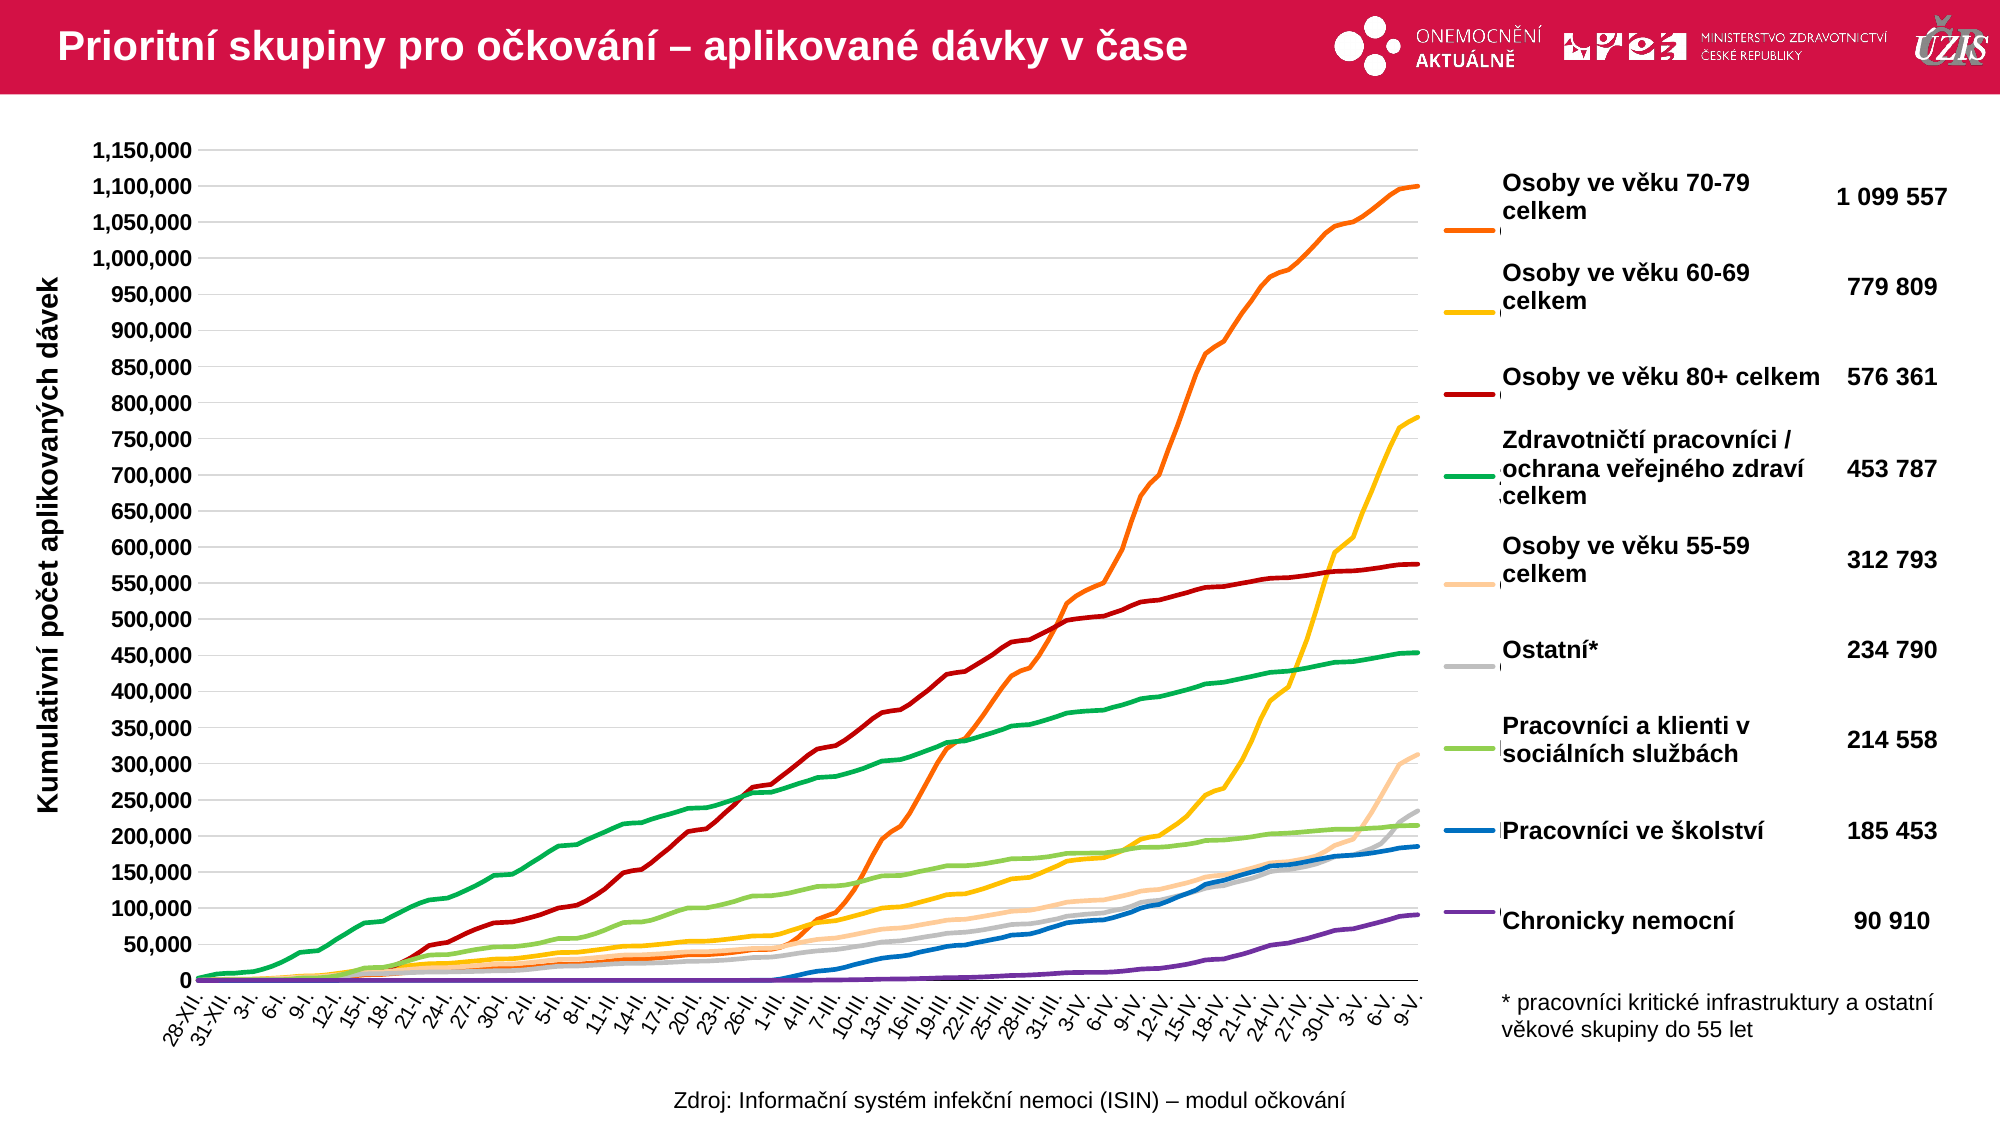

# Prioritní skupiny pro očkování – aplikované dávky v čase

### Chart

| Category | Osoby ve věku 70-79 celkem | Osoby ve věku 60-69 celkem | Osoby ve věku 80+ celkem | Zdravotničtí pracovníci / ochrana veřejného zdraví celkem | Osoby ve věku 55-59 celkem | Ostatní | Pracovníci a klienti v sociálních službách | Pracovníci ve školství | Chronicky nemocní |
|---|---|---|---|---|---|---|---|---|---|
| 28-XII. | 173.0 | 494.0 | 124.0 | 3089.0 | 310.0 | 164.0 | 86.0 | 0.0 | 0.0 |
| 29-XII. | 329.0 | 919.0 | 404.0 | 5938.0 | 644.0 | 276.0 | 396.0 | 0.0 | 0.0 |
| 30-XII. | 485.0 | 1379.0 | 598.0 | 8824.0 | 1017.0 | 425.0 | 687.0 | 0.0 | 0.0 |
| 31-XII. | 596.0 | 1527.0 | 716.0 | 9802.0 | 1130.0 | 471.0 | 882.0 | 0.0 | 1.0 |
| 1-I. | 604.0 | 1562.0 | 719.0 | 10047.0 | 1160.0 | 476.0 | 887.0 | 0.0 | 1.0 |
| 2-I. | 644.0 | 1719.0 | 731.0 | 11248.0 | 1287.0 | 519.0 | 887.0 | 0.0 | 1.0 |
| 3-I. | 673.0 | 1824.0 | 734.0 | 12117.0 | 1387.0 | 542.0 | 889.0 | 0.0 | 1.0 |
| 4-I. | 804.0 | 2308.0 | 764.0 | 15413.0 | 1809.0 | 665.0 | 892.0 | 0.0 | 1.0 |
| 5-I. | 953.0 | 2871.0 | 805.0 | 19590.0 | 2330.0 | 782.0 | 904.0 | 0.0 | 1.0 |
| 6-I. | 1190.0 | 3617.0 | 872.0 | 24888.0 | 2982.0 | 990.0 | 959.0 | 0.0 | 2.0 |
| 7-I. | 1643.0 | 4658.0 | 1275.0 | 31355.0 | 3818.0 | 1401.0 | 1574.0 | 0.0 | 3.0 |
| 8-I. | 2149.0 | 5855.0 | 2134.0 | 38687.0 | 4829.0 | 1947.0 | 3165.0 | 0.0 | 3.0 |
| 9-I. | 2328.0 | 6182.0 | 2320.0 | 40007.0 | 5043.0 | 2097.0 | 3469.0 | 0.0 | 3.0 |
| 10-I. | 2479.0 | 6454.0 | 2427.0 | 41177.0 | 5229.0 | 2291.0 | 3547.0 | 0.0 | 3.0 |
| 11-I. | 2933.0 | 7709.0 | 3061.0 | 48525.0 | 6267.0 | 3219.0 | 4463.0 | 0.0 | 3.0 |
| 12-I. | 3831.0 | 9435.0 | 4718.0 | 57106.0 | 7532.0 | 4665.0 | 6405.0 | 0.0 | 3.0 |
| 13-I. | 5031.0 | 11160.0 | 6419.0 | 64613.0 | 8874.0 | 6211.0 | 9276.0 | 1.0 | 3.0 |
| 14-I. | 6449.0 | 13162.0 | 8705.0 | 72605.0 | 10362.0 | 7711.0 | 13296.0 | 2.0 | 4.0 |
| 15-I. | 7681.0 | 15091.0 | 10993.0 | 79564.0 | 11740.0 | 9061.0 | 17141.0 | 2.0 | 6.0 |
| 16-I. | 8035.0 | 15439.0 | 12501.0 | 80665.0 | 11929.0 | 9223.0 | 17757.0 | 2.0 | 6.0 |
| 17-I. | 8260.0 | 15692.0 | 14151.0 | 81877.0 | 12067.0 | 9335.0 | 17999.0 | 2.0 | 6.0 |
| 18-I. | 9247.0 | 17309.0 | 18854.0 | 88645.0 | 13097.0 | 9877.0 | 20662.0 | 2.0 | 7.0 |
| 19-I. | 10233.0 | 18944.0 | 24560.0 | 95145.0 | 14256.0 | 10337.0 | 24187.0 | 2.0 | 7.0 |
| 20-I. | 11351.0 | 20606.0 | 31089.0 | 101501.0 | 15428.0 | 10816.0 | 28112.0 | 2.0 | 7.0 |
| 21-I. | 12499.0 | 22041.0 | 39376.0 | 107102.0 | 16500.0 | 11265.0 | 31901.0 | 3.0 | 10.0 |
| 22-I. | 13354.0 | 23084.0 | 48304.0 | 111349.0 | 17348.0 | 11600.0 | 34982.0 | 3.0 | 11.0 |
| 23-I. | 13563.0 | 23337.0 | 50771.0 | 112729.0 | 17543.0 | 11688.0 | 35592.0 | 3.0 | 11.0 |
| 24-I. | 13696.0 | 23525.0 | 52606.0 | 113991.0 | 17676.0 | 11751.0 | 35718.0 | 3.0 | 11.0 |
| 25-I. | 14226.0 | 24491.0 | 58755.0 | 118894.0 | 18413.0 | 11970.0 | 37639.0 | 3.0 | 11.0 |
| 26-I. | 14864.0 | 25770.0 | 65116.0 | 124814.0 | 19387.0 | 12203.0 | 40294.0 | 3.0 | 11.0 |
| 27-I. | 15446.0 | 26885.0 | 70609.0 | 130881.0 | 20339.0 | 12469.0 | 42669.0 | 3.0 | 11.0 |
| 28-I. | 16051.0 | 28119.0 | 75247.0 | 137697.0 | 21267.0 | 12797.0 | 44465.0 | 3.0 | 12.0 |
| 29-I. | 16696.0 | 29508.0 | 79585.0 | 145333.0 | 22402.0 | 13311.0 | 46309.0 | 3.0 | 12.0 |
| 30-I. | 16829.0 | 29742.0 | 80213.0 | 146092.0 | 22548.0 | 13405.0 | 46488.0 | 3.0 | 12.0 |
| 31-I. | 16976.0 | 29956.0 | 80872.0 | 146844.0 | 22669.0 | 13601.0 | 46551.0 | 3.0 | 12.0 |
| 1-II. | 17593.0 | 31256.0 | 83805.0 | 153931.0 | 23639.0 | 14283.0 | 47841.0 | 3.0 | 12.0 |
| 2-II. | 18446.0 | 32887.0 | 87130.0 | 162152.0 | 24845.0 | 15452.0 | 49509.0 | 5.0 | 12.0 |
| 3-II. | 19587.0 | 34609.0 | 90723.0 | 169981.0 | 26207.0 | 16864.0 | 51701.0 | 6.0 | 12.0 |
| 4-II. | 20914.0 | 36586.0 | 95492.0 | 178557.0 | 27691.0 | 18382.0 | 55056.0 | 6.0 | 12.0 |
| 5-II. | 22055.0 | 38457.0 | 100235.0 | 186015.0 | 28990.0 | 19615.0 | 58031.0 | 6.0 | 13.0 |
| 6-II. | 22213.0 | 38714.0 | 102014.0 | 187027.0 | 29139.0 | 19797.0 | 58073.0 | 6.0 | 13.0 |
| 7-II. | 22380.0 | 38902.0 | 104119.0 | 187965.0 | 29281.0 | 19902.0 | 58251.0 | 6.0 | 13.0 |
| 8-II. | 23322.0 | 40431.0 | 110163.0 | 194290.0 | 30349.0 | 20566.0 | 60981.0 | 6.0 | 14.0 |
| 9-II. | 24446.0 | 41986.0 | 117687.0 | 199917.0 | 31452.0 | 21290.0 | 64755.0 | 7.0 | 14.0 |
| 10-II. | 25757.0 | 43655.0 | 126395.0 | 205422.0 | 32679.0 | 22050.0 | 69565.0 | 7.0 | 14.0 |
| 11-II. | 27469.0 | 45609.0 | 137561.0 | 211231.0 | 33921.0 | 22908.0 | 75008.0 | 8.0 | 14.0 |
| 12-II. | 28926.0 | 47280.0 | 148935.0 | 216647.0 | 35061.0 | 23508.0 | 80029.0 | 9.0 | 15.0 |
| 13-II. | 29260.0 | 47558.0 | 151833.0 | 217811.0 | 35253.0 | 23588.0 | 80742.0 | 10.0 | 15.0 |
| 14-II. | 29345.0 | 47678.0 | 153621.0 | 218340.0 | 35333.0 | 23628.0 | 80875.0 | 10.0 | 16.0 |
| 15-II. | 30293.0 | 48774.0 | 162501.0 | 222894.0 | 36050.0 | 24038.0 | 83192.0 | 10.0 | 18.0 |
| 16-II. | 31505.0 | 49970.0 | 173058.0 | 226717.0 | 36786.0 | 24368.0 | 87388.0 | 11.0 | 18.0 |
| 17-II. | 32768.0 | 51235.0 | 183175.0 | 230186.0 | 37680.0 | 24977.0 | 92014.0 | 11.0 | 18.0 |
| 18-II. | 34118.0 | 52845.0 | 194920.0 | 233960.0 | 38634.0 | 25667.0 | 96589.0 | 12.0 | 21.0 |
| 19-II. | 35390.0 | 54090.0 | 206010.0 | 238102.0 | 39522.0 | 26495.0 | 100241.0 | 17.0 | 26.0 |
| 20-II. | 35521.0 | 54257.0 | 208185.0 | 238719.0 | 39613.0 | 26615.0 | 100403.0 | 18.0 | 26.0 |
| 21-II. | 35584.0 | 54330.0 | 209811.0 | 238990.0 | 39657.0 | 26684.0 | 100406.0 | 18.0 | 26.0 |
| 22-II. | 36450.0 | 55339.0 | 219790.0 | 242095.0 | 40356.0 | 27406.0 | 102902.0 | 18.0 | 31.0 |
| 23-II. | 37491.0 | 56644.0 | 231723.0 | 246305.0 | 41169.0 | 28116.0 | 105854.0 | 20.0 | 33.0 |
| 24-II. | 38904.0 | 58179.0 | 242854.0 | 250359.0 | 42115.0 | 29151.0 | 109163.0 | 22.0 | 36.0 |
| 25-II. | 40563.0 | 59824.0 | 256136.0 | 255262.0 | 43170.0 | 30253.0 | 113411.0 | 51.0 | 45.0 |
| 26-II. | 42522.0 | 61487.0 | 267467.0 | 259741.0 | 44220.0 | 31594.0 | 116890.0 | 90.0 | 53.0 |
| 27-II. | 42835.0 | 61657.0 | 269676.0 | 260163.0 | 44330.0 | 31885.0 | 117057.0 | 114.0 | 54.0 |
| 28-II. | 42977.0 | 61847.0 | 271328.0 | 260472.0 | 44538.0 | 32240.0 | 117162.0 | 196.0 | 54.0 |
| 1-III. | 45626.0 | 64311.0 | 281202.0 | 264153.0 | 46184.0 | 33759.0 | 118846.0 | 1789.0 | 63.0 |
| 2-III. | 50989.0 | 68465.0 | 290930.0 | 268313.0 | 49344.0 | 35713.0 | 120960.0 | 4487.0 | 69.0 |
| 3-III. | 60111.0 | 72414.0 | 301116.0 | 272589.0 | 52005.0 | 37725.0 | 124091.0 | 7338.0 | 135.0 |
| 4-III. | 72399.0 | 76680.0 | 311692.0 | 276276.0 | 54468.0 | 39413.0 | 127010.0 | 10337.0 | 247.0 |
| 5-III. | 84377.0 | 79973.0 | 320315.0 | 280783.0 | 56685.0 | 40877.0 | 130042.0 | 12716.0 | 345.0 |
| 6-III. | 89257.0 | 81361.0 | 322805.0 | 281648.0 | 57797.0 | 41720.0 | 130463.0 | 13883.0 | 471.0 |
| 7-III. | 93886.0 | 82681.0 | 325015.0 | 282383.0 | 58691.0 | 42678.0 | 130763.0 | 15292.0 | 619.0 |
| 8-III. | 107949.0 | 85701.0 | 332659.0 | 285723.0 | 60940.0 | 44457.0 | 131952.0 | 18069.0 | 734.0 |
| 9-III. | 125412.0 | 89198.0 | 341954.0 | 289372.0 | 63393.0 | 46623.0 | 134437.0 | 21827.0 | 932.0 |
| 10-III. | 148055.0 | 92602.0 | 351960.0 | 293462.0 | 65994.0 | 48390.0 | 137744.0 | 24826.0 | 1129.0 |
| 11-III. | 172943.0 | 96552.0 | 362443.0 | 298648.0 | 68634.0 | 50752.0 | 141518.0 | 27924.0 | 1378.0 |
| 12-III. | 195308.0 | 100112.0 | 370769.0 | 303677.0 | 70948.0 | 53065.0 | 144656.0 | 30666.0 | 1730.0 |
| 13-III. | 205793.0 | 101169.0 | 373106.0 | 304660.0 | 71901.0 | 53908.0 | 145081.0 | 32340.0 | 1827.0 |
| 14-III. | 213415.0 | 101869.0 | 374750.0 | 305652.0 | 72538.0 | 54712.0 | 145191.0 | 33425.0 | 1859.0 |
| 15-III. | 231189.0 | 104365.0 | 382205.0 | 309387.0 | 74134.0 | 56654.0 | 147518.0 | 35311.0 | 2161.0 |
| 16-III. | 253970.0 | 107848.0 | 392145.0 | 314054.0 | 76518.0 | 58751.0 | 150613.0 | 38889.0 | 2510.0 |
| 17-III. | 277209.0 | 111232.0 | 401598.0 | 318800.0 | 78748.0 | 60840.0 | 153086.0 | 41513.0 | 2854.0 |
| 18-III. | 300839.0 | 114628.0 | 412920.0 | 323568.0 | 80930.0 | 62779.0 | 155748.0 | 44054.0 | 3272.0 |
| 19-III. | 320532.0 | 118601.0 | 423748.0 | 329258.0 | 83392.0 | 65132.0 | 158643.0 | 46951.0 | 3746.0 |
| 20-III. | 329805.0 | 119489.0 | 426104.0 | 330742.0 | 84243.0 | 66026.0 | 158699.0 | 48449.0 | 3922.0 |
| 21-III. | 334655.0 | 119854.0 | 427712.0 | 331559.0 | 84583.0 | 66639.0 | 158715.0 | 48914.0 | 3958.0 |
| 22-III. | 350358.0 | 123245.0 | 435377.0 | 335269.0 | 86609.0 | 68229.0 | 159764.0 | 51738.0 | 4355.0 |
| 23-III. | 367902.0 | 126994.0 | 443200.0 | 339174.0 | 88831.0 | 70097.0 | 161344.0 | 54203.0 | 4837.0 |
| 24-III. | 386643.0 | 131465.0 | 451097.0 | 343004.0 | 91077.0 | 72499.0 | 163591.0 | 56671.0 | 5442.0 |
| 25-III. | 405107.0 | 135914.0 | 460781.0 | 347222.0 | 93270.0 | 74824.0 | 165781.0 | 59156.0 | 6081.0 |
| 26-III. | 421405.0 | 140496.0 | 468459.0 | 352105.0 | 95670.0 | 77274.0 | 168381.0 | 62683.0 | 6815.0 |
| 27-III. | 428439.0 | 141560.0 | 470298.0 | 353373.0 | 96455.0 | 77948.0 | 168596.0 | 63383.0 | 6977.0 |
| 28-III. | 432639.0 | 142639.0 | 471626.0 | 354213.0 | 97122.0 | 78350.0 | 168762.0 | 64197.0 | 7483.0 |
| 29-III. | 449657.0 | 147605.0 | 478089.0 | 357634.0 | 99475.0 | 80285.0 | 169731.0 | 67469.0 | 8139.0 |
| 30-III. | 470611.0 | 153191.0 | 484392.0 | 361477.0 | 102224.0 | 82805.0 | 171194.0 | 71921.0 | 8896.0 |
| 31-III. | 494020.0 | 158690.0 | 491289.0 | 365538.0 | 105093.0 | 85243.0 | 173431.0 | 75703.0 | 9770.0 |
| 1-IV. | 521771.0 | 165005.0 | 498461.0 | 370058.0 | 108280.0 | 88815.0 | 175842.0 | 79770.0 | 10705.0 |
| 2-IV. | 532082.0 | 166794.0 | 500492.0 | 371597.0 | 109398.0 | 90105.0 | 176109.0 | 81191.0 | 10938.0 |
| 3-IV. | 539441.0 | 168116.0 | 501970.0 | 372773.0 | 110256.0 | 91520.0 | 176259.0 | 82220.0 | 11058.0 |
| 4-IV. | 545244.0 | 168960.0 | 503299.0 | 373531.0 | 110956.0 | 92388.0 | 176304.0 | 83283.0 | 11126.0 |
| 5-IV. | 550416.0 | 169758.0 | 504200.0 | 374187.0 | 111429.0 | 93423.0 | 176336.0 | 83793.0 | 11175.0 |
| 6-IV. | 573361.0 | 174364.0 | 508543.0 | 378115.0 | 114165.0 | 96668.0 | 178071.0 | 86826.0 | 11768.0 |
| 7-IV. | 596746.0 | 179507.0 | 512886.0 | 381258.0 | 116844.0 | 98771.0 | 179816.0 | 90634.0 | 12681.0 |
| 8-IV. | 635444.0 | 187178.0 | 518904.0 | 385309.0 | 119874.0 | 102589.0 | 182404.0 | 94538.0 | 14083.0 |
| 9-IV. | 670661.0 | 195337.0 | 523822.0 | 389822.0 | 123558.0 | 107904.0 | 184157.0 | 100014.0 | 15643.0 |
| 10-IV. | 687904.0 | 198429.0 | 525587.0 | 391586.0 | 125040.0 | 109727.0 | 184276.0 | 103228.0 | 16266.0 |
| 11-IV. | 699918.0 | 200177.0 | 526644.0 | 392677.0 | 125864.0 | 110827.0 | 184388.0 | 105070.0 | 16586.0 |
| 12-IV. | 735308.0 | 208758.0 | 529999.0 | 395775.0 | 128888.0 | 113777.0 | 185250.0 | 109857.0 | 18266.0 |
| 13-IV. | 768177.0 | 217180.0 | 533528.0 | 398978.0 | 131988.0 | 116867.0 | 186912.0 | 115425.0 | 20172.0 |
| 14-IV. | 804282.0 | 227353.0 | 536894.0 | 402345.0 | 135044.0 | 119815.0 | 188318.0 | 120108.0 | 22287.0 |
| 15-IV. | 839713.0 | 242112.0 | 540887.0 | 406116.0 | 138677.0 | 123496.0 | 190415.0 | 125018.0 | 25055.0 |
| 16-IV. | 867608.0 | 256440.0 | 544159.0 | 410432.0 | 143027.0 | 127465.0 | 193669.0 | 132953.0 | 28250.0 |
| 17-IV. | 877175.0 | 262295.0 | 544866.0 | 411623.0 | 144833.0 | 130035.0 | 194038.0 | 136021.0 | 29124.0 |
| 18-IV. | 884813.0 | 265976.0 | 545401.0 | 412736.0 | 145763.0 | 131141.0 | 194274.0 | 138578.0 | 29609.0 |
| 19-IV. | 905033.0 | 285371.0 | 547696.0 | 415473.0 | 148869.0 | 135038.0 | 195652.0 | 142447.0 | 33117.0 |
| 20-IV. | 924482.0 | 305373.0 | 550081.0 | 418153.0 | 151971.0 | 138113.0 | 197034.0 | 146404.0 | 36266.0 |
| 21-IV. | 941252.0 | 331432.0 | 552335.0 | 420728.0 | 155180.0 | 141319.0 | 198687.0 | 149873.0 | 40085.0 |
| 22-IV. | 960335.0 | 362092.0 | 554892.0 | 423588.0 | 158977.0 | 145681.0 | 200920.0 | 153292.0 | 44315.0 |
| 23-IV. | 974120.0 | 386804.0 | 556725.0 | 426377.0 | 162610.0 | 150530.0 | 202868.0 | 158288.0 | 48639.0 |
| 24-IV. | 980045.0 | 396888.0 | 557283.0 | 427323.0 | 163533.0 | 152417.0 | 203259.0 | 159227.0 | 50230.0 |
| 25-IV. | 983843.0 | 406309.0 | 557615.0 | 428171.0 | 164372.0 | 153314.0 | 203907.0 | 160067.0 | 51705.0 |
| 26-IV. | 994360.0 | 438826.0 | 559093.0 | 430260.0 | 166624.0 | 155564.0 | 204803.0 | 162030.0 | 55038.0 |
| 27-IV. | 1006931.0 | 472137.0 | 560742.0 | 432419.0 | 169055.0 | 158019.0 | 206006.0 | 164546.0 | 57946.0 |
| 28-IV. | 1020398.0 | 512686.0 | 562670.0 | 435126.0 | 172193.0 | 161223.0 | 207119.0 | 167118.0 | 61600.0 |
| 29-IV. | 1034622.0 | 555772.0 | 564918.0 | 437763.0 | 178674.0 | 165925.0 | 208198.0 | 169530.0 | 65300.0 |
| 30-IV. | 1044175.0 | 592572.0 | 566318.0 | 440346.0 | 186850.0 | 171151.0 | 209159.0 | 171926.0 | 69247.0 |
| 1-V. | 1047660.0 | 603113.0 | 566665.0 | 440835.0 | 191230.0 | 172460.0 | 209255.0 | 172688.0 | 70478.0 |
| 2-V. | 1050140.0 | 613587.0 | 567008.0 | 441401.0 | 195528.0 | 173789.0 | 209366.0 | 173332.0 | 71403.0 |
| 3-V. | 1057508.0 | 647656.0 | 568136.0 | 443445.0 | 213134.0 | 177962.0 | 209906.0 | 174653.0 | 74572.0 |
| 4-V. | 1066924.0 | 677448.0 | 569855.0 | 445601.0 | 232746.0 | 182811.0 | 210828.0 | 176322.0 | 77848.0 |
| 5-V. | 1076991.0 | 709292.0 | 571701.0 | 447952.0 | 254565.0 | 189158.0 | 211418.0 | 178446.0 | 81142.0 |
| 6-V. | 1087527.0 | 739140.0 | 573902.0 | 450397.0 | 277149.0 | 202586.0 | 213002.0 | 180566.0 | 84657.0 |
| 7-V. | 1095508.0 | 765120.0 | 575642.0 | 452624.0 | 298921.0 | 218788.0 | 213957.0 | 183222.0 | 88596.0 |
| 8-V. | 1097853.0 | 773268.0 | 576003.0 | 453283.0 | 306370.0 | 227522.0 | 214313.0 | 184396.0 | 89976.0 |
| 9-V. | 1099557.0 | 779809.0 | 576361.0 | 453787.0 | 312793.0 | 234790.0 | 214558.0 | 185453.0 | 90910.0 |
| Osoby ve věku 70-79 celkem | 1 099 557 |
| --- | --- |
| Osoby ve věku 60-69 celkem | 779 809 |
| Osoby ve věku 80+ celkem | 576 361 |
| Zdravotničtí pracovníci / ochrana veřejného zdraví celkem | 453 787 |
| Osoby ve věku 55-59 celkem | 312 793 |
| Ostatní\* | 234 790 |
| Pracovníci a klienti v sociálních službách | 214 558 |
| Pracovníci ve školství | 185 453 |
| Chronicky nemocní | 90 910 |
Kumulativní počet aplikovaných dávek
* pracovníci kritické infrastruktury a ostatní věkové skupiny do 55 let
Zdroj: Informační systém infekční nemoci (ISIN) – modul očkování